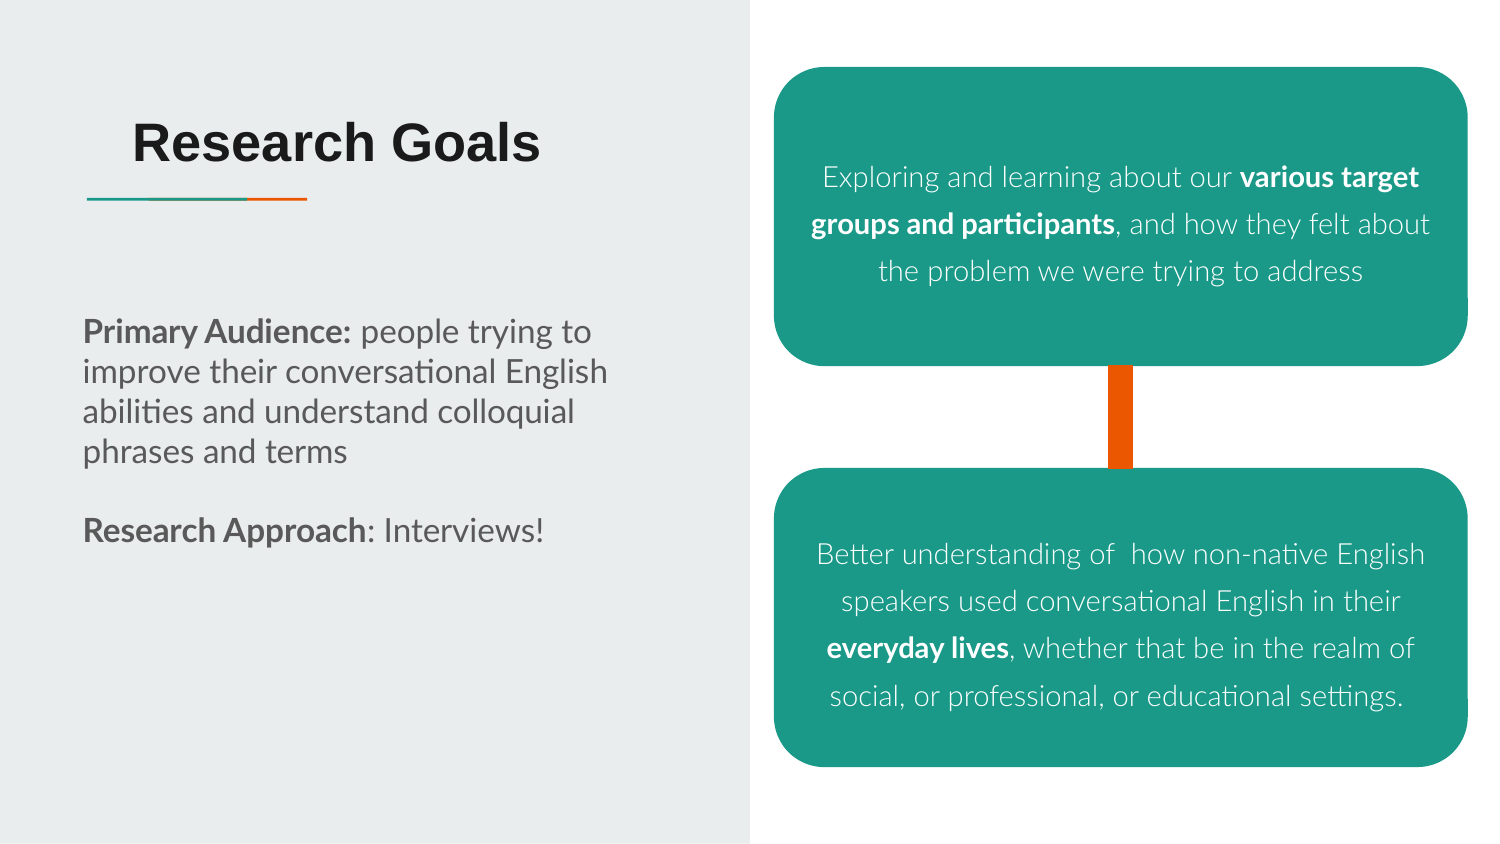

Exploring and learning about our various target groups and participants, and how they felt about the problem we were trying to address
# Research Goals
Primary Audience: people trying to improve their conversational English abilities and understand colloquial phrases and terms

Research Approach: Interviews!
Better understanding of  how non-native English speakers used conversational English in their everyday lives, whether that be in the realm of social, or professional, or educational settings.